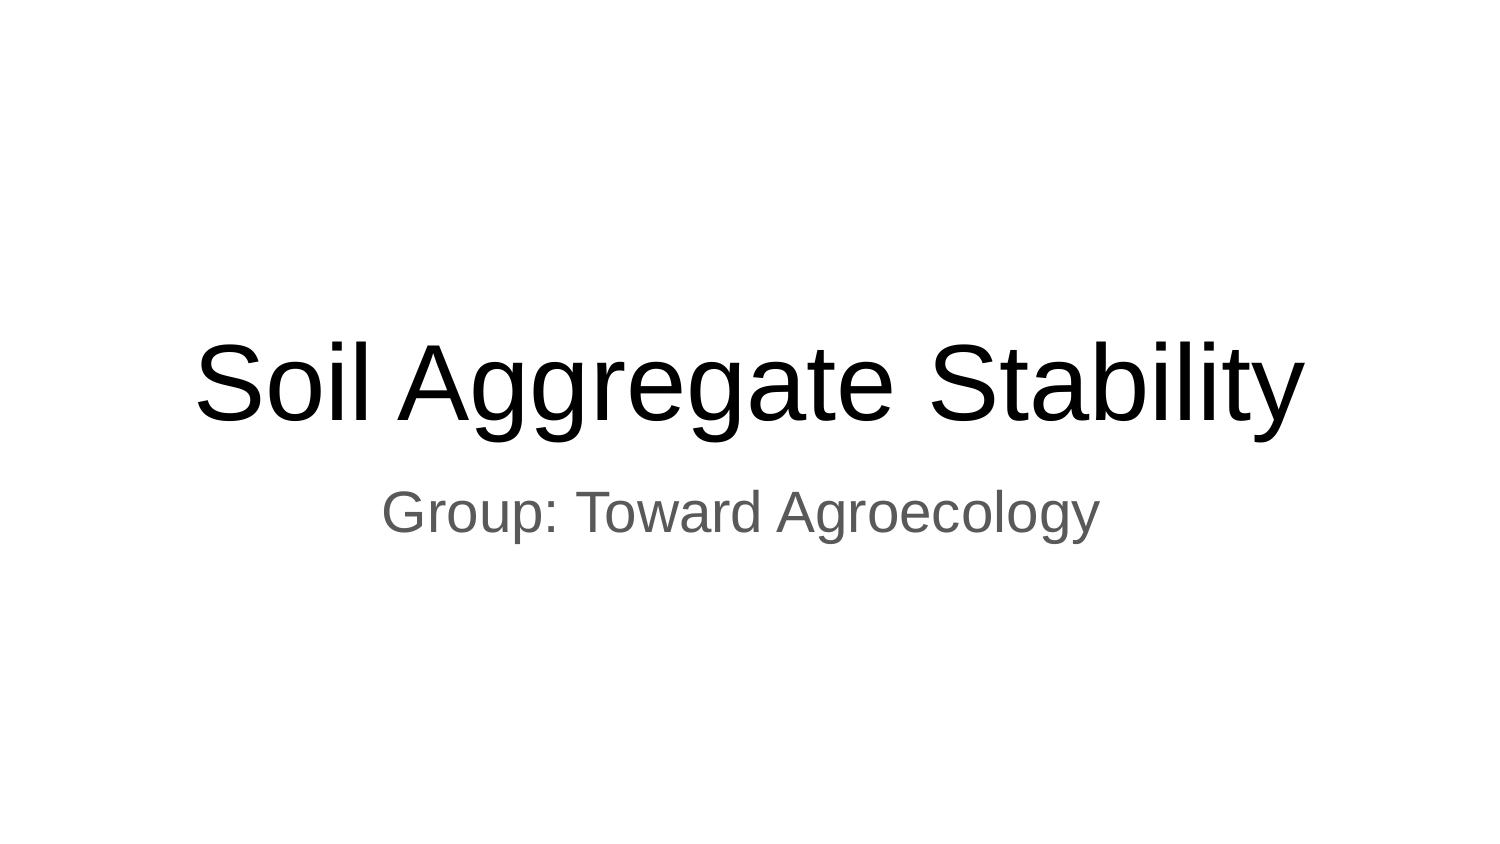

# Soil Aggregate Stability
Group: Toward Agroecology